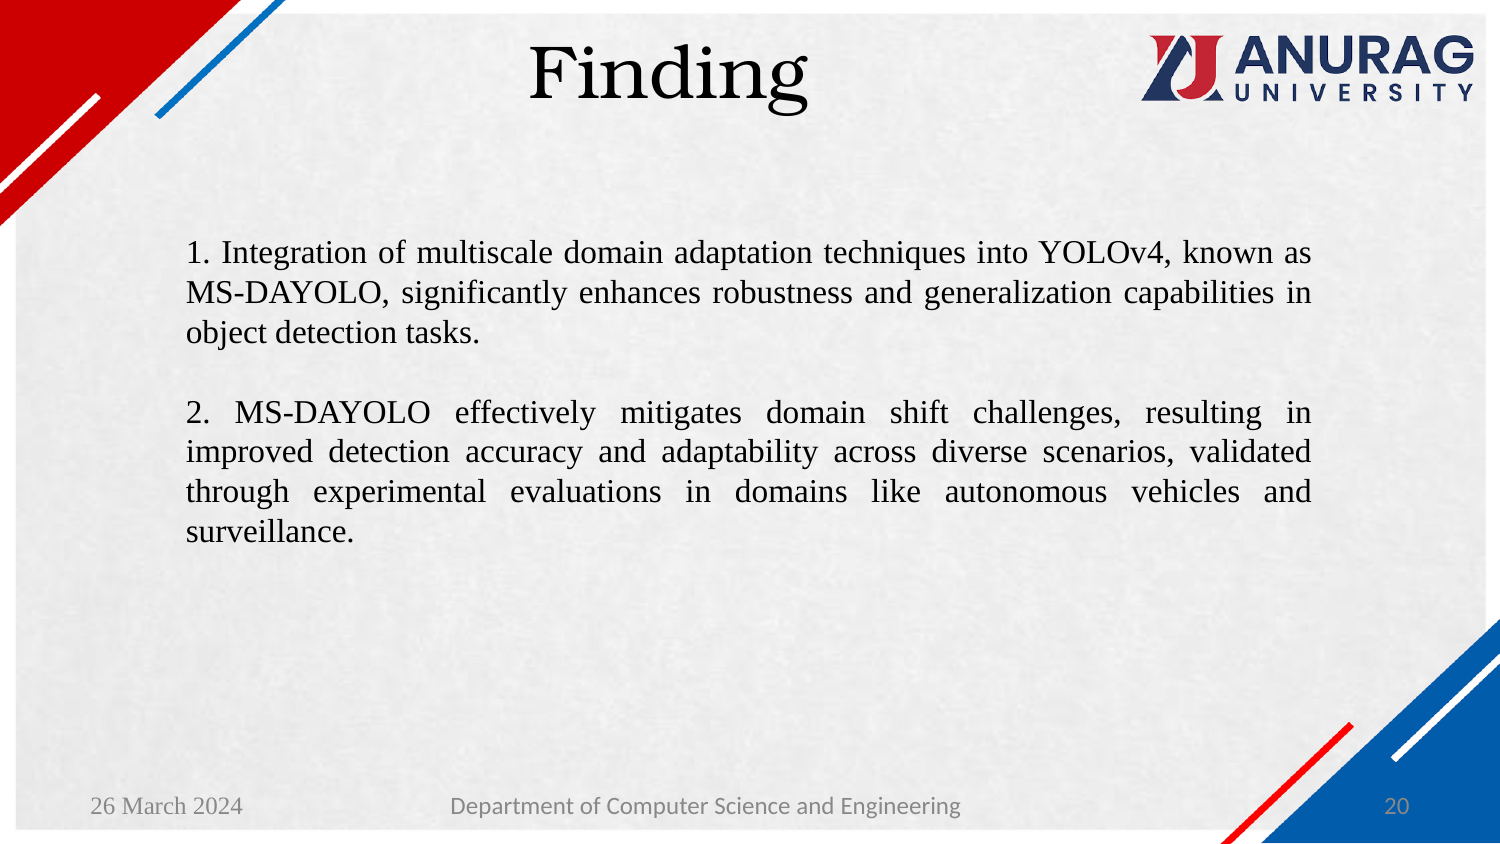

# Finding
1. Integration of multiscale domain adaptation techniques into YOLOv4, known as MS-DAYOLO, significantly enhances robustness and generalization capabilities in object detection tasks.

2. MS-DAYOLO effectively mitigates domain shift challenges, resulting in improved detection accuracy and adaptability across diverse scenarios, validated through experimental evaluations in domains like autonomous vehicles and surveillance.

26 March 2024
Department of Computer Science and Engineering
20